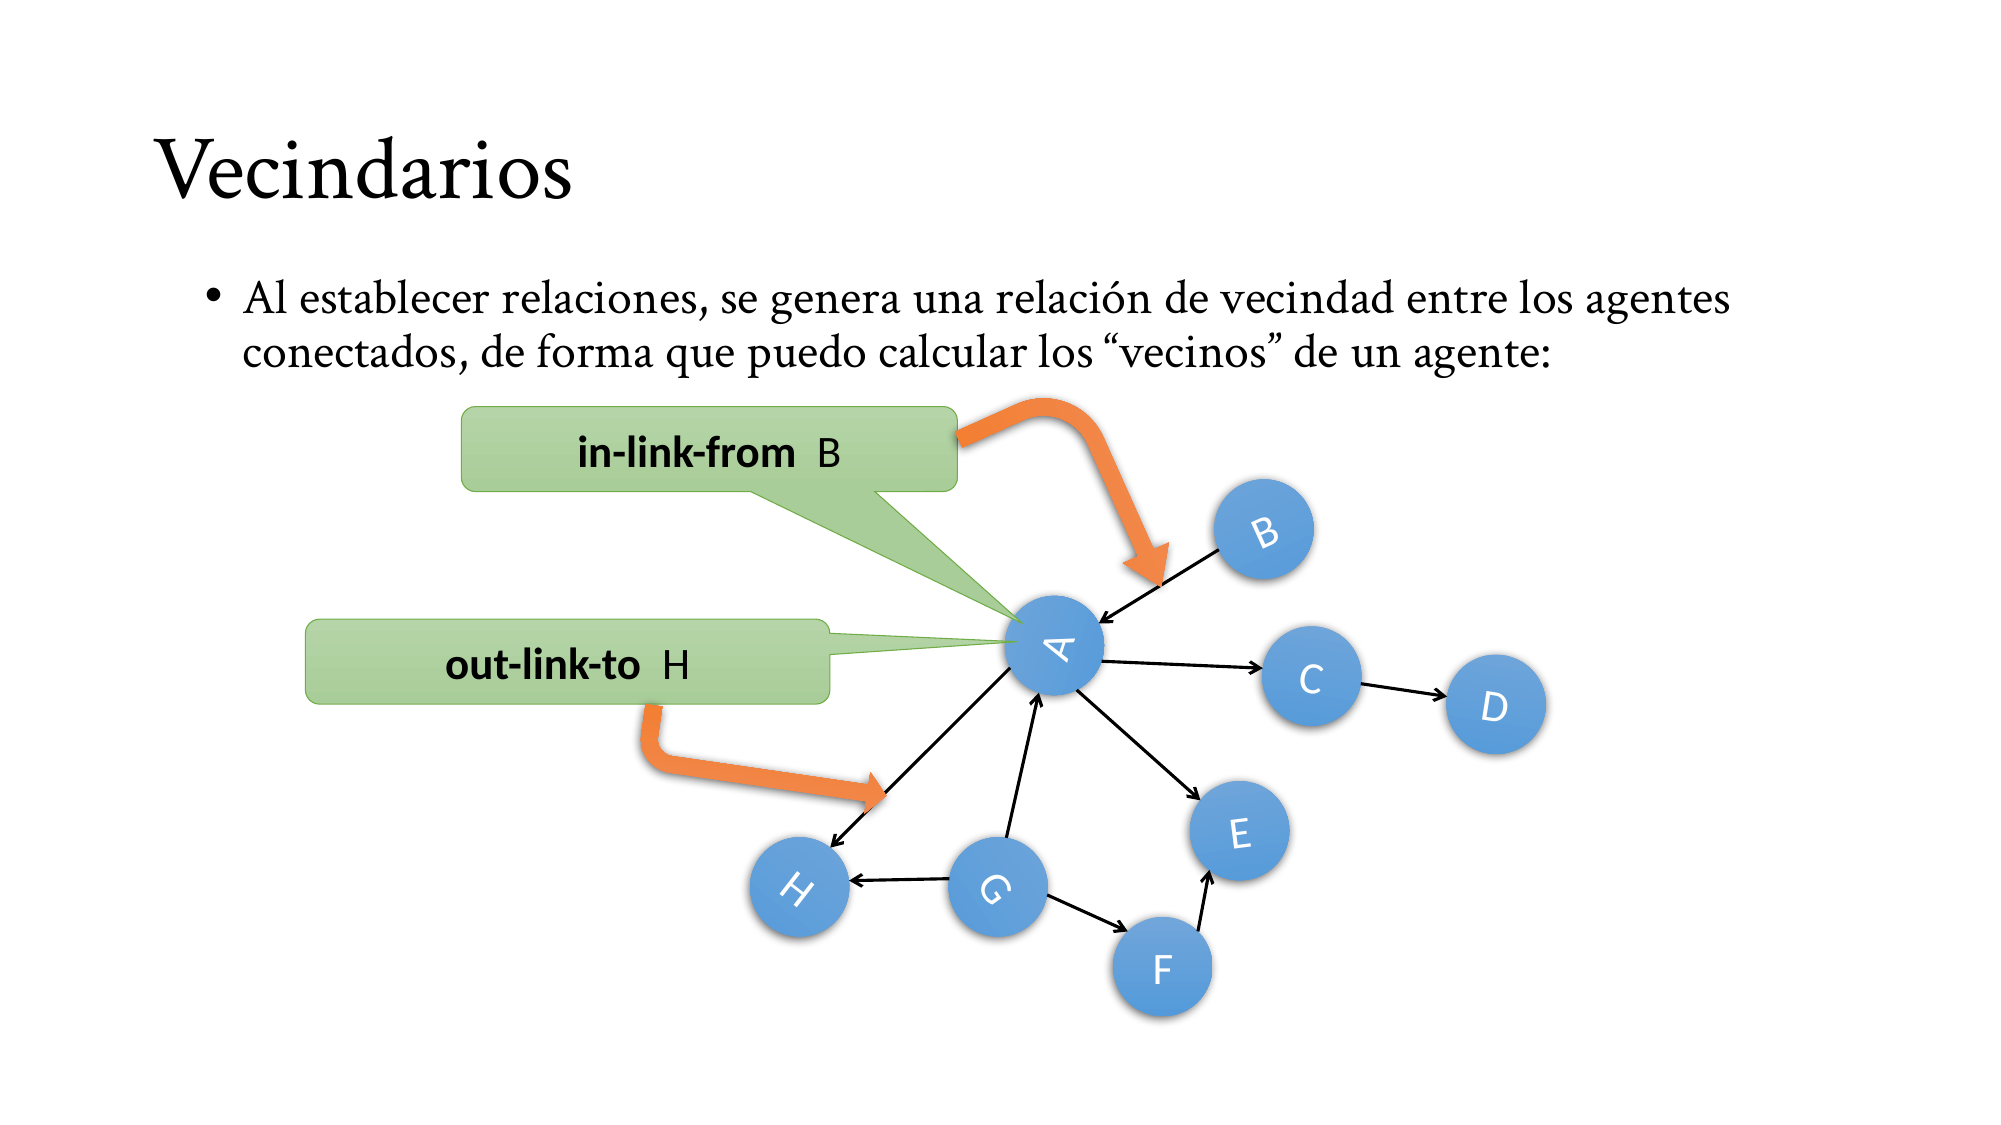

# Vecindarios
Al establecer relaciones, se genera una relación de vecindad entre los agentes conectados, de forma que puedo calcular los “vecinos” de un agente:
in-link-from  B

B
A
out-link-to  H
C
D

E
H
G
F